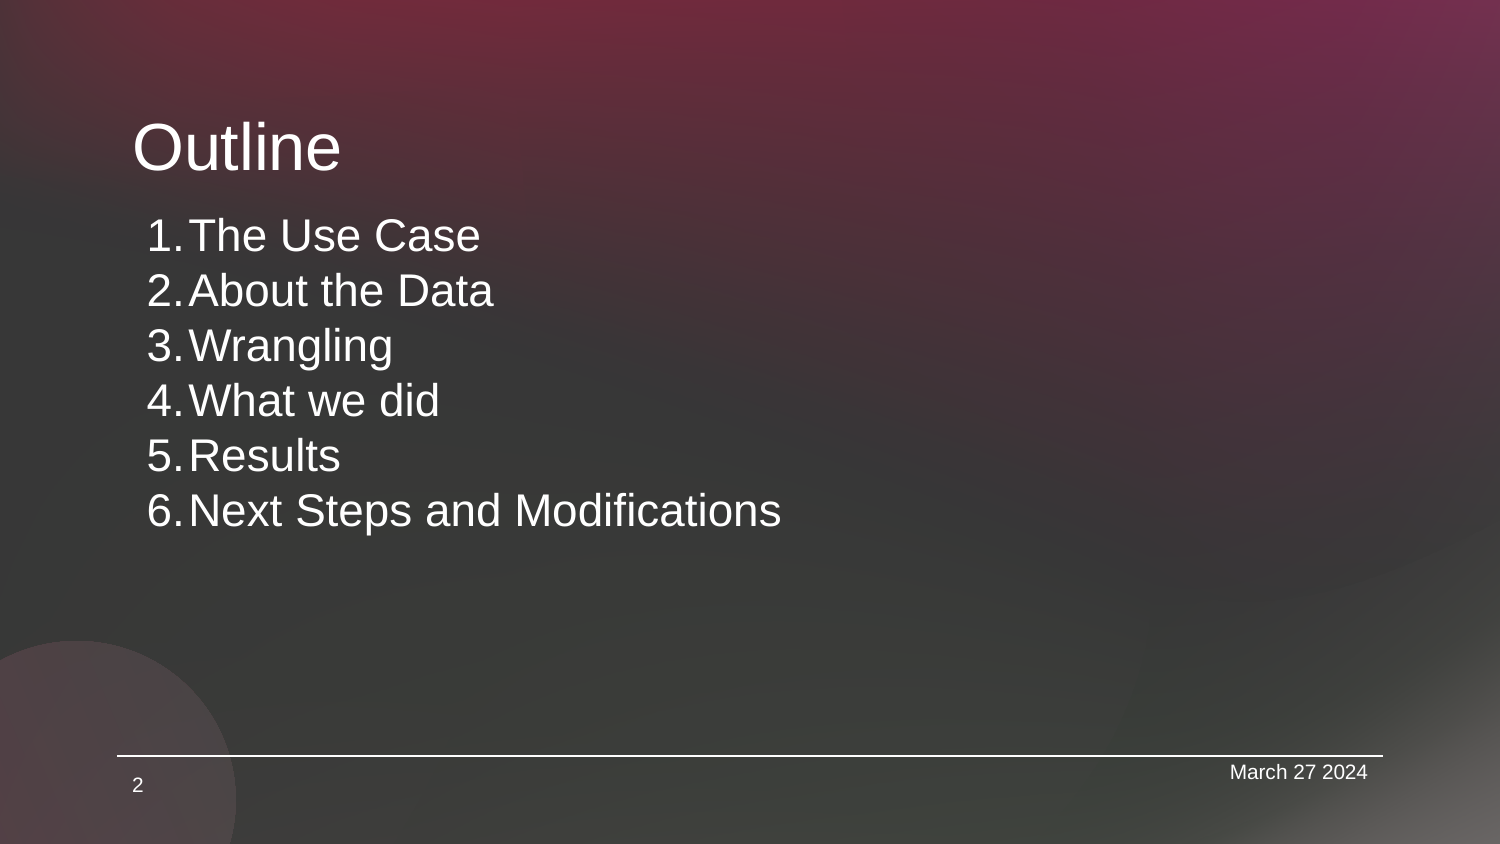

# Outline
The Use Case
About the Data
Wrangling
What we did
Results
Next Steps and Modifications

March 27 2024

2